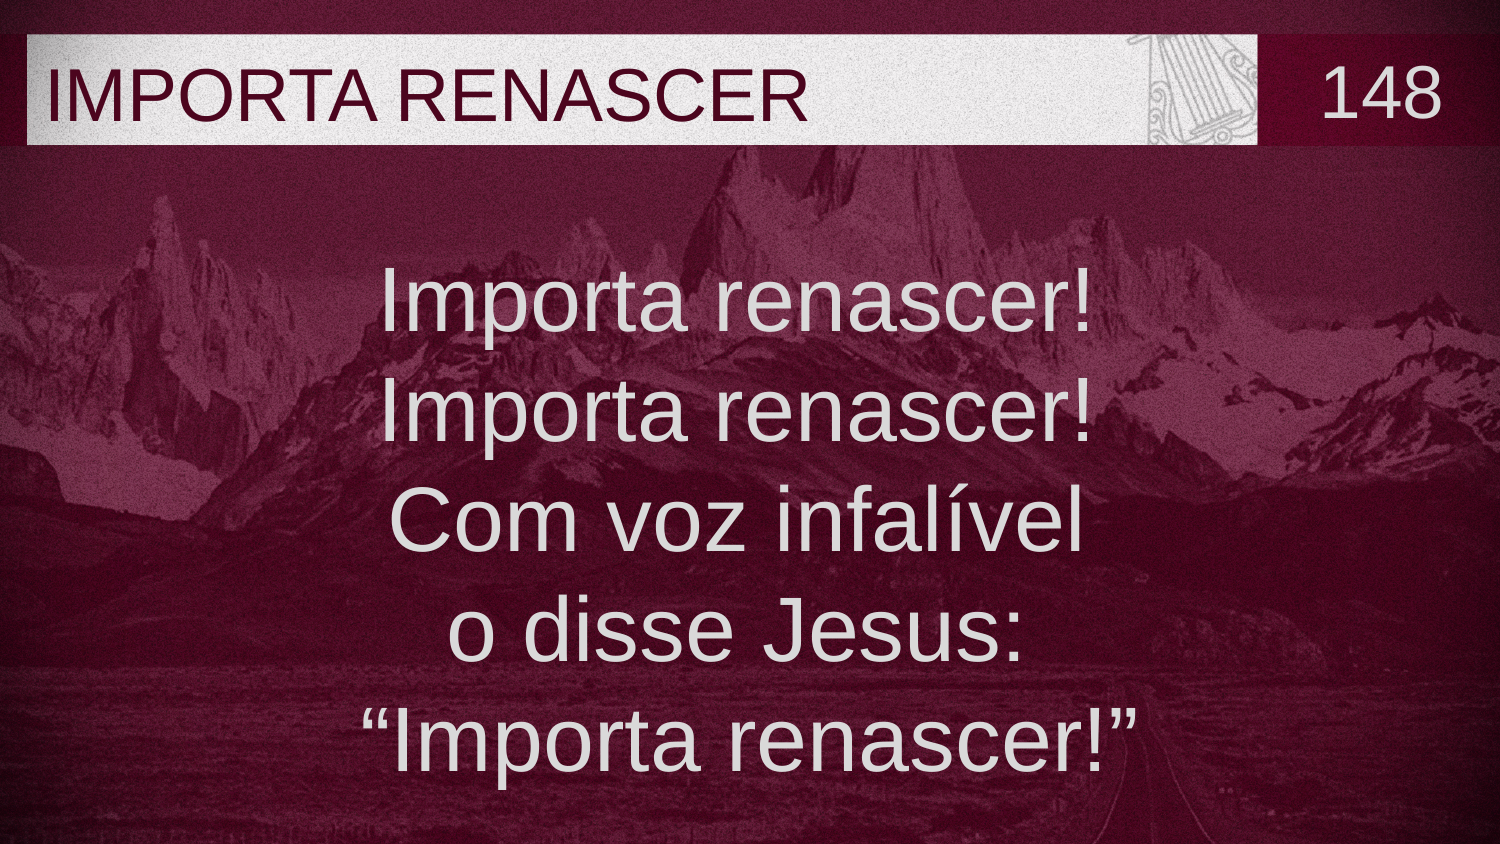

# IMPORTA RENASCER
148
Importa renascer!
Importa renascer!
Com voz infalível
o disse Jesus:
“Importa renascer!”